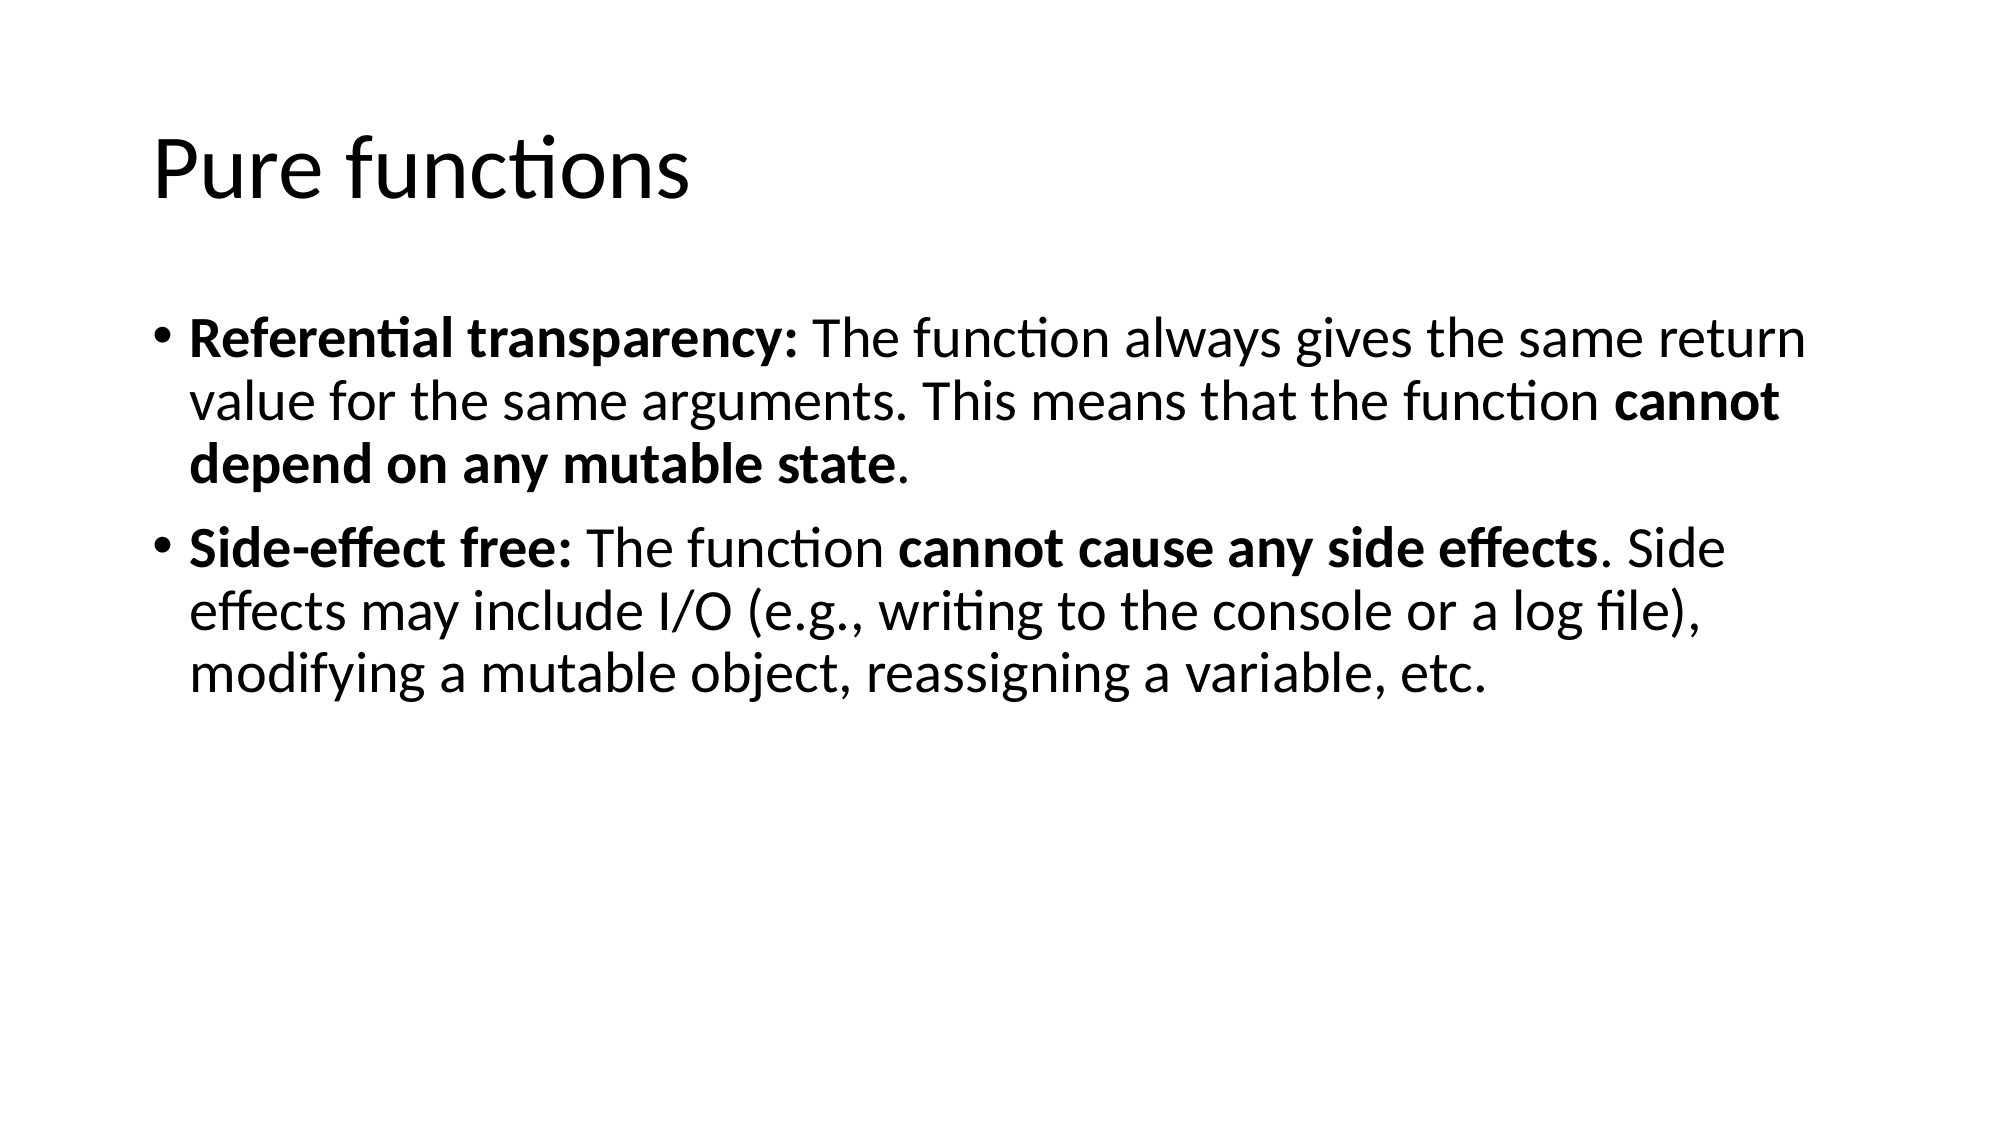

# Pure functions
Referential transparency: The function always gives the same return value for the same arguments. This means that the function cannot depend on any mutable state.
Side-effect free: The function cannot cause any side effects. Side effects may include I/O (e.g., writing to the console or a log file), modifying a mutable object, reassigning a variable, etc.